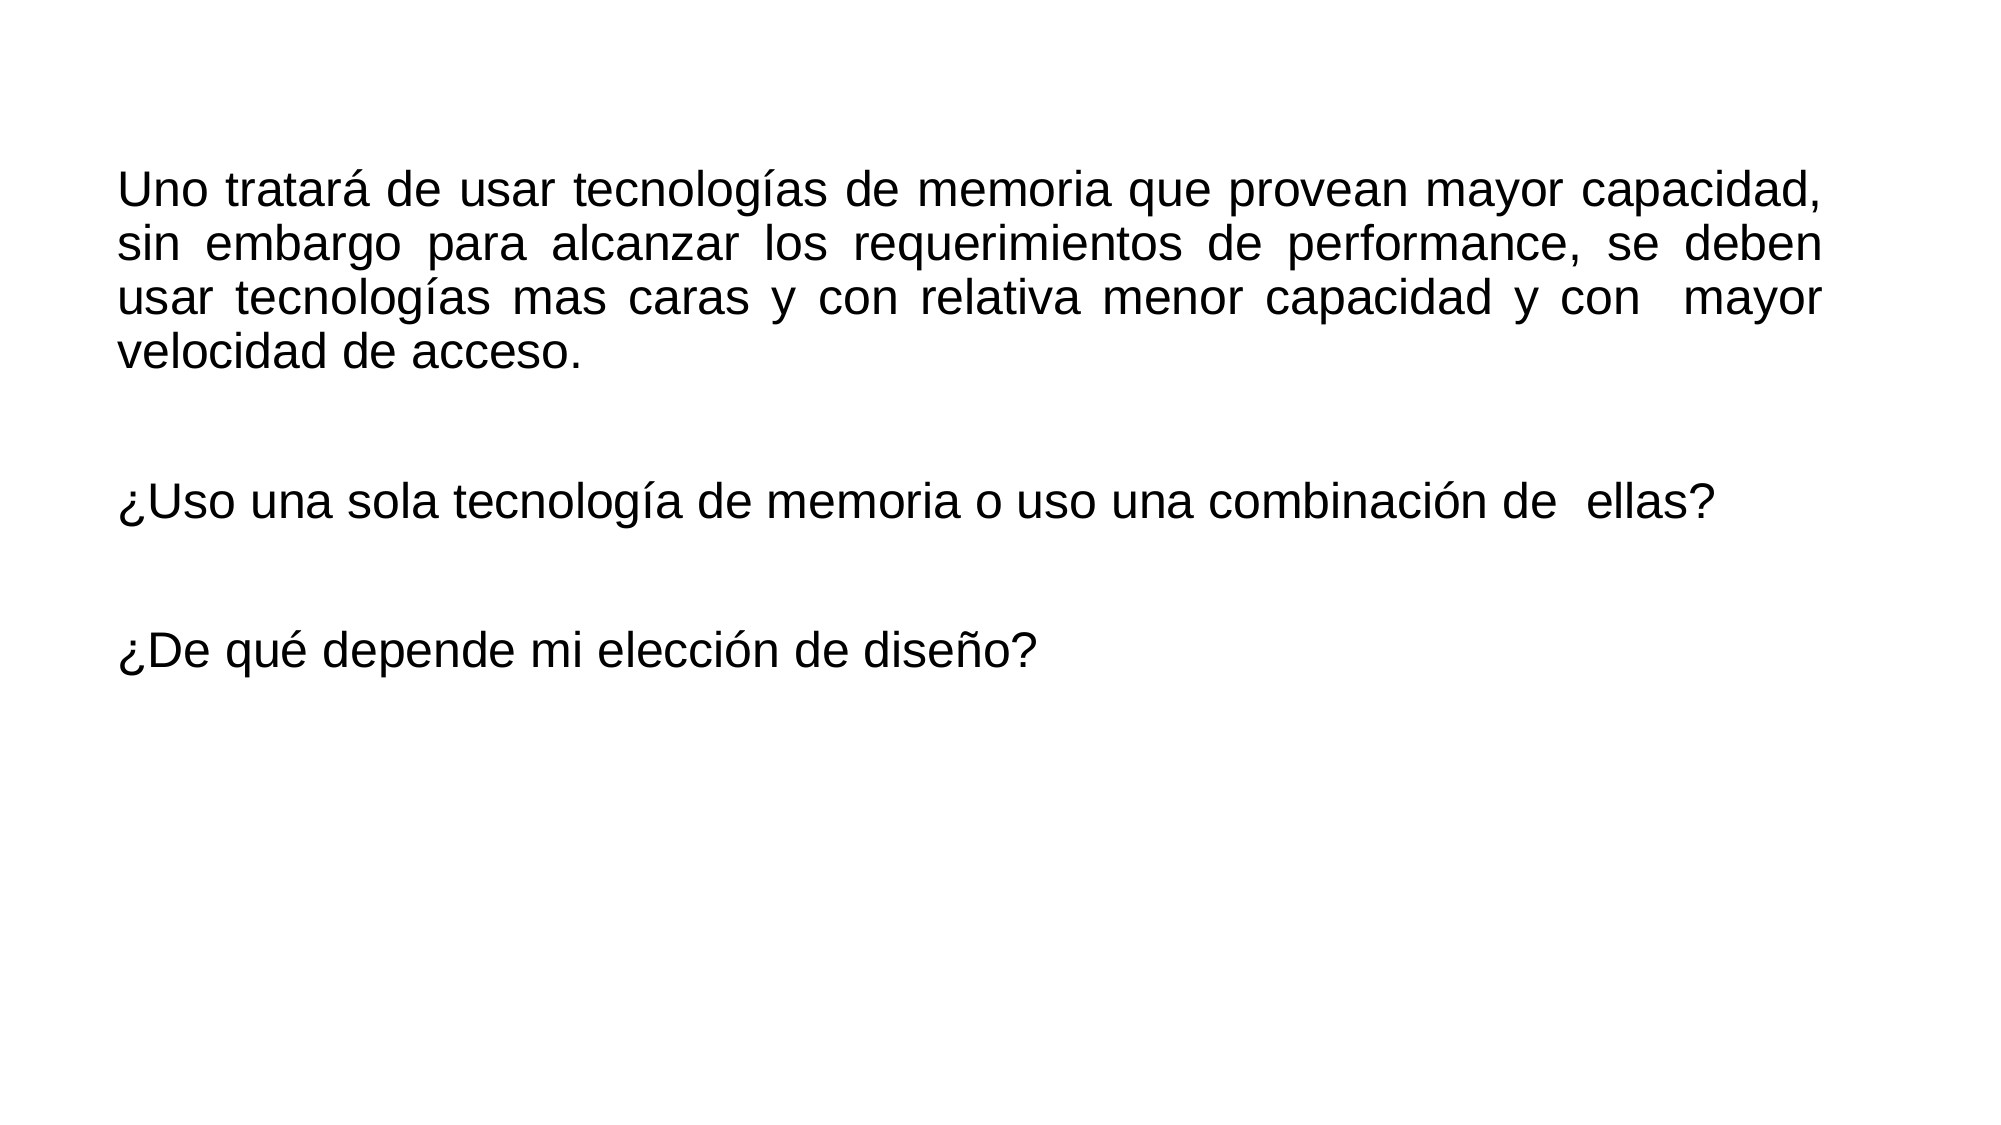

Uno tratará de usar tecnologías de memoria que provean mayor capacidad, sin embargo para alcanzar los requerimientos de performance, se deben usar tecnologías mas caras y con relativa menor capacidad y con  mayor velocidad de acceso.

¿Uso una sola tecnología de memoria o uso una combinación de  ellas?

¿De qué depende mi elección de diseño?